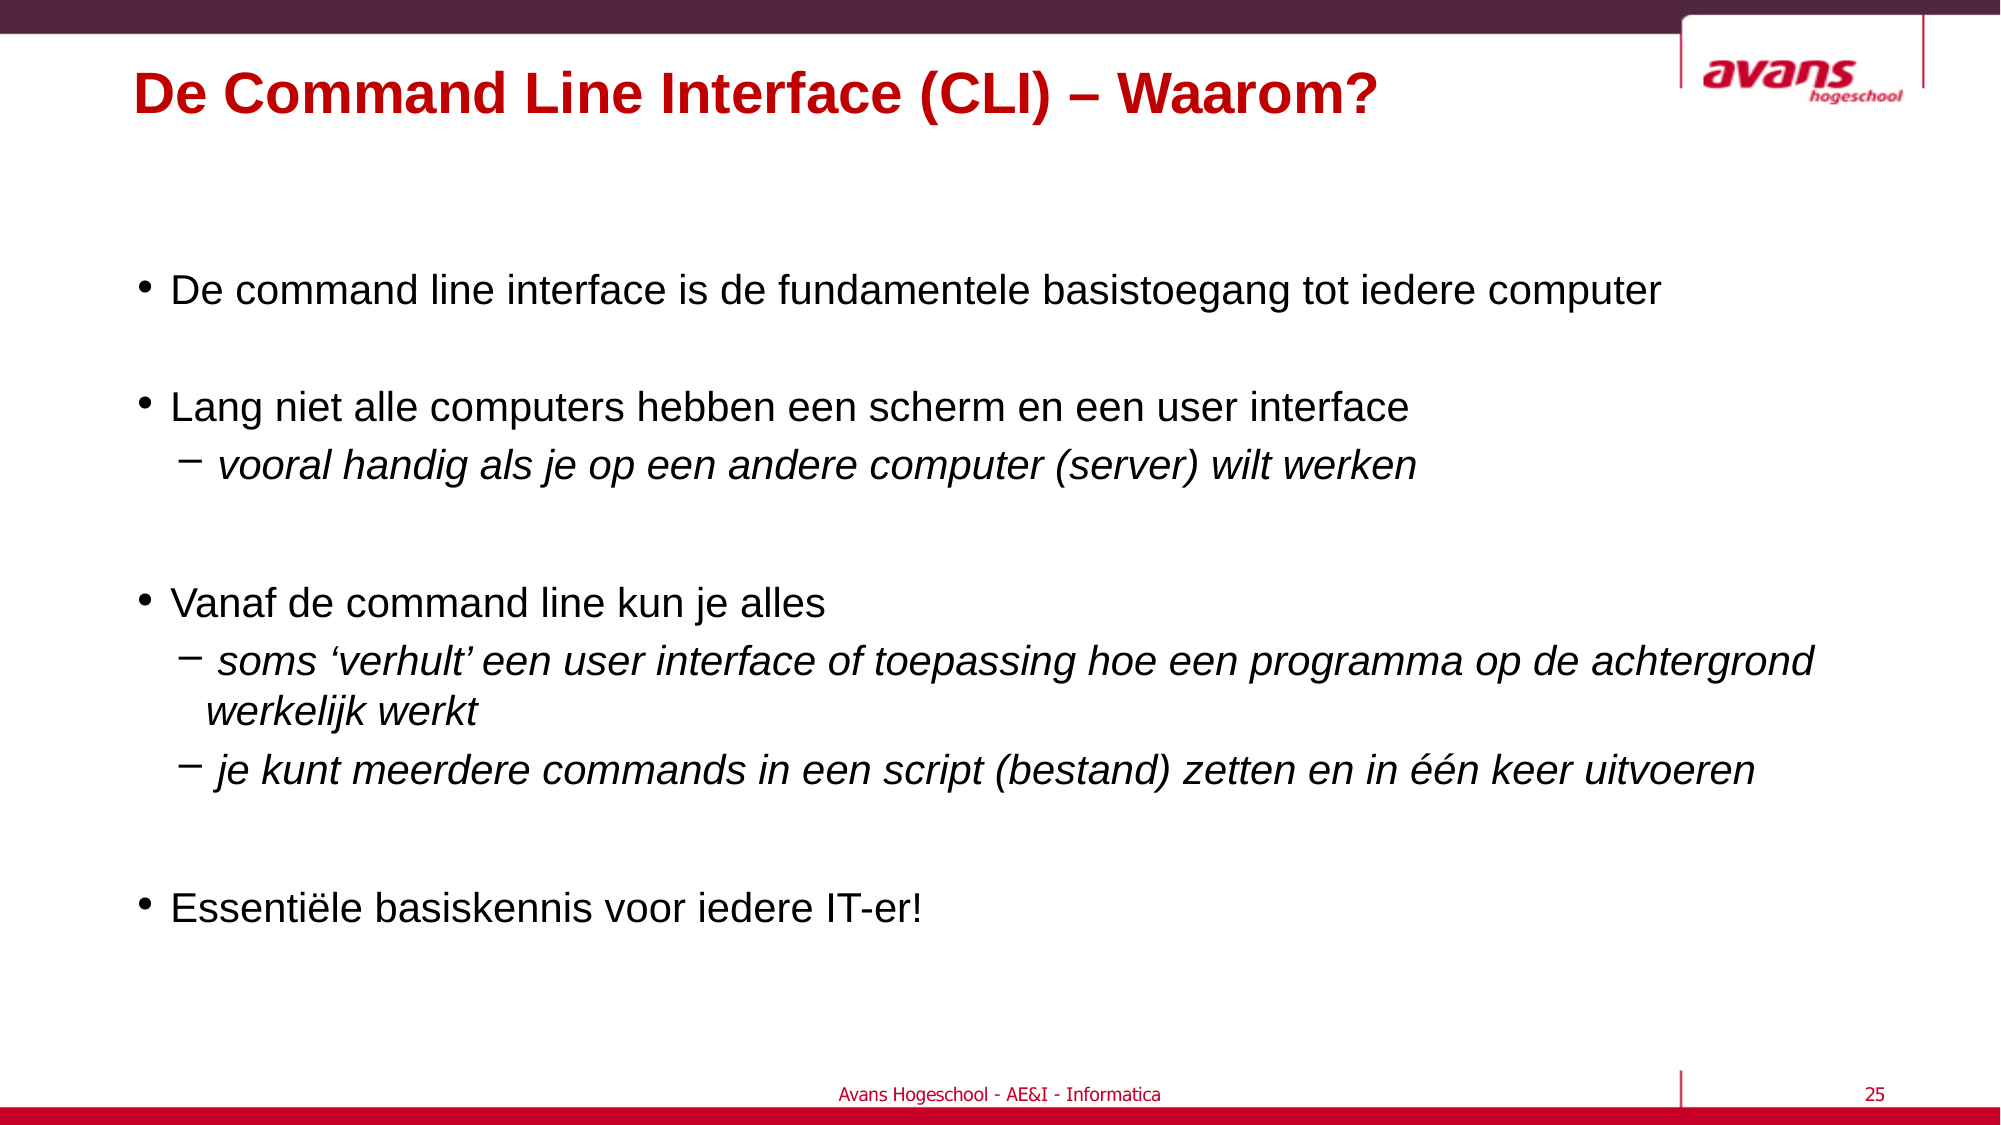

# De Command Line Interface (CLI) – Waarom?
De command line interface is de fundamentele basistoegang tot iedere computer

Lang niet alle computers hebben een scherm en een user interface
 vooral handig als je op een andere computer (server) wilt werken

Vanaf de command line kun je alles
 soms ‘verhult’ een user interface of toepassing hoe een programma op de achtergrond werkelijk werkt
 je kunt meerdere commands in een script (bestand) zetten en in één keer uitvoeren

Essentiële basiskennis voor iedere IT-er!
Avans Hogeschool - AE&I - Informatica
25